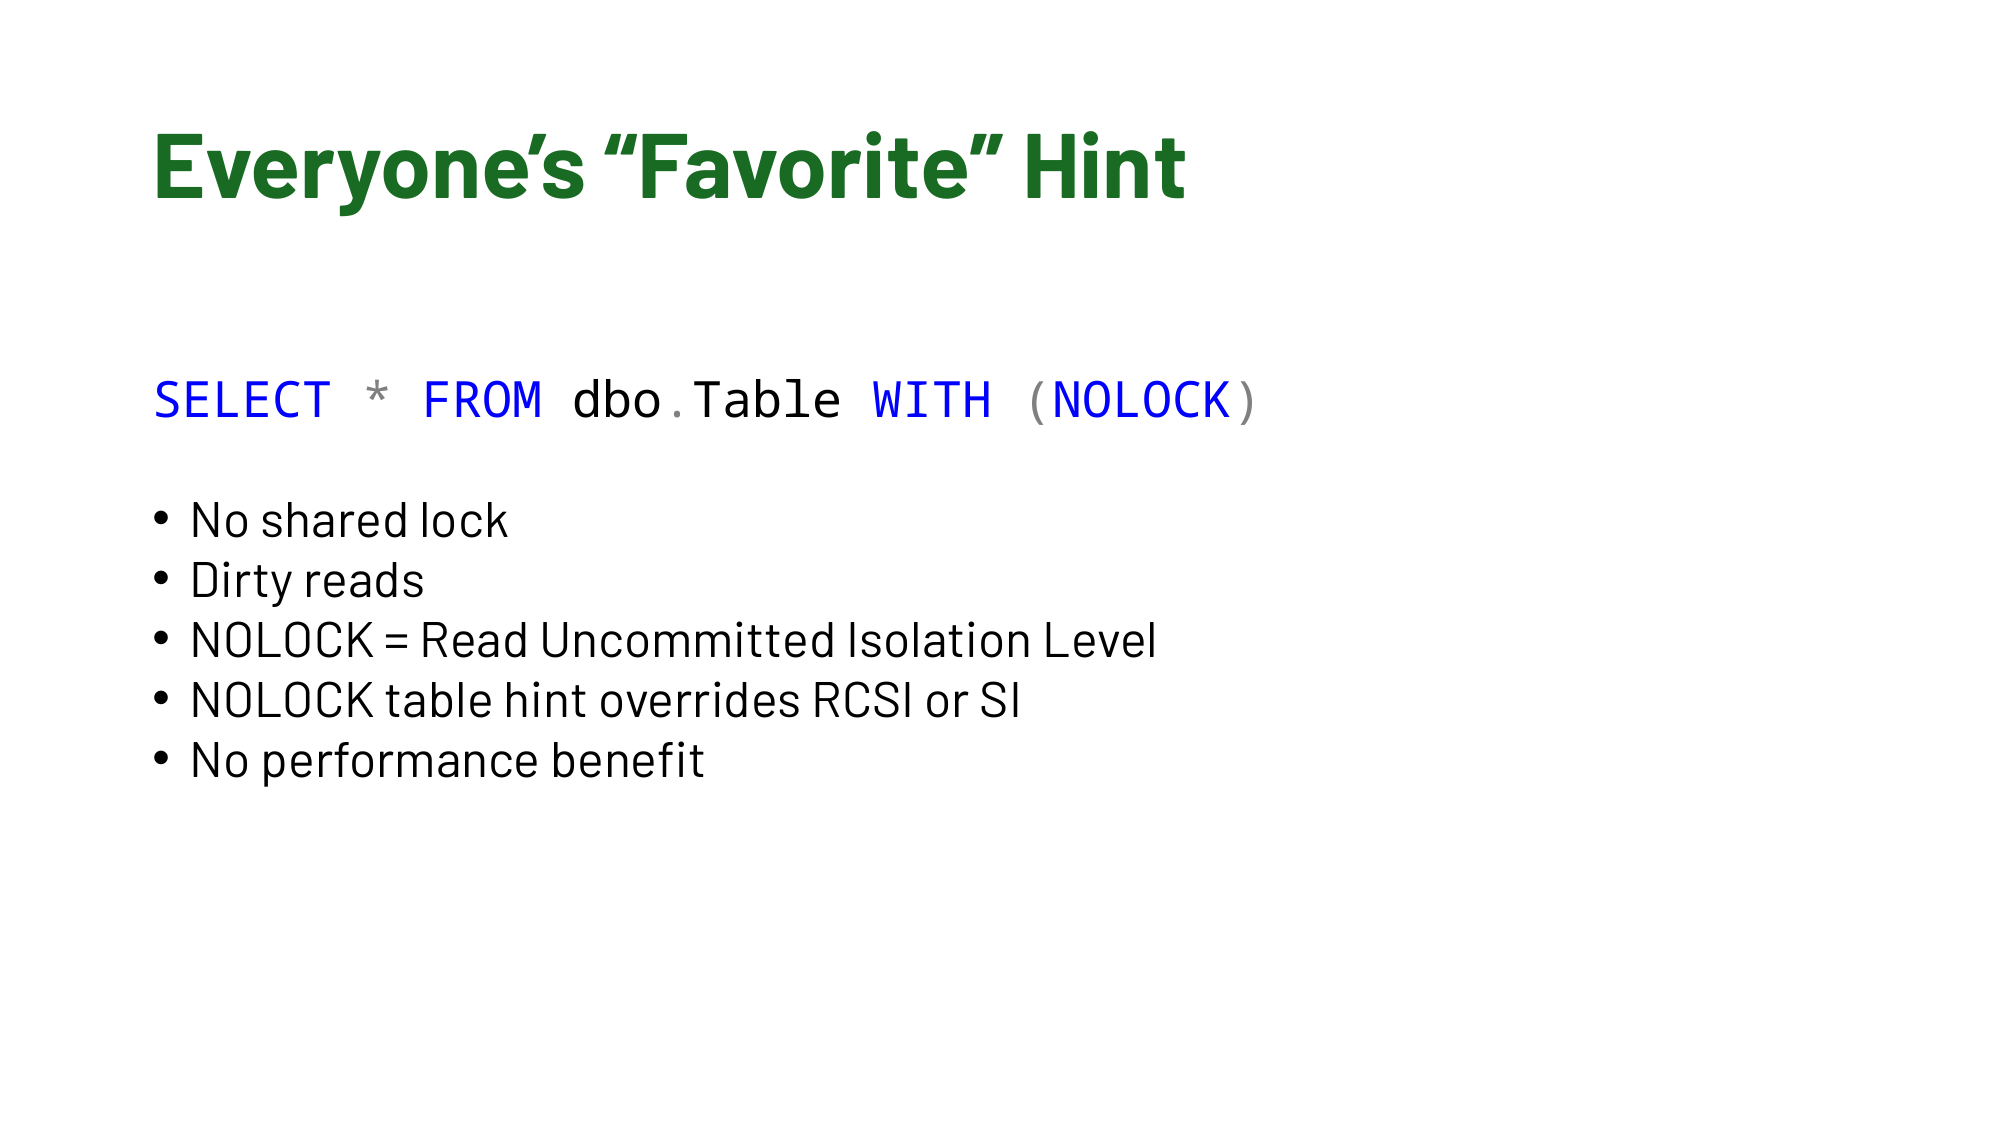

# Everyone’s “Favorite” Hint

SELECT * FROM dbo.Table WITH (NOLOCK)

No shared lock
Dirty reads
NOLOCK = Read Uncommitted Isolation Level
NOLOCK table hint overrides RCSI or SI
No performance benefit